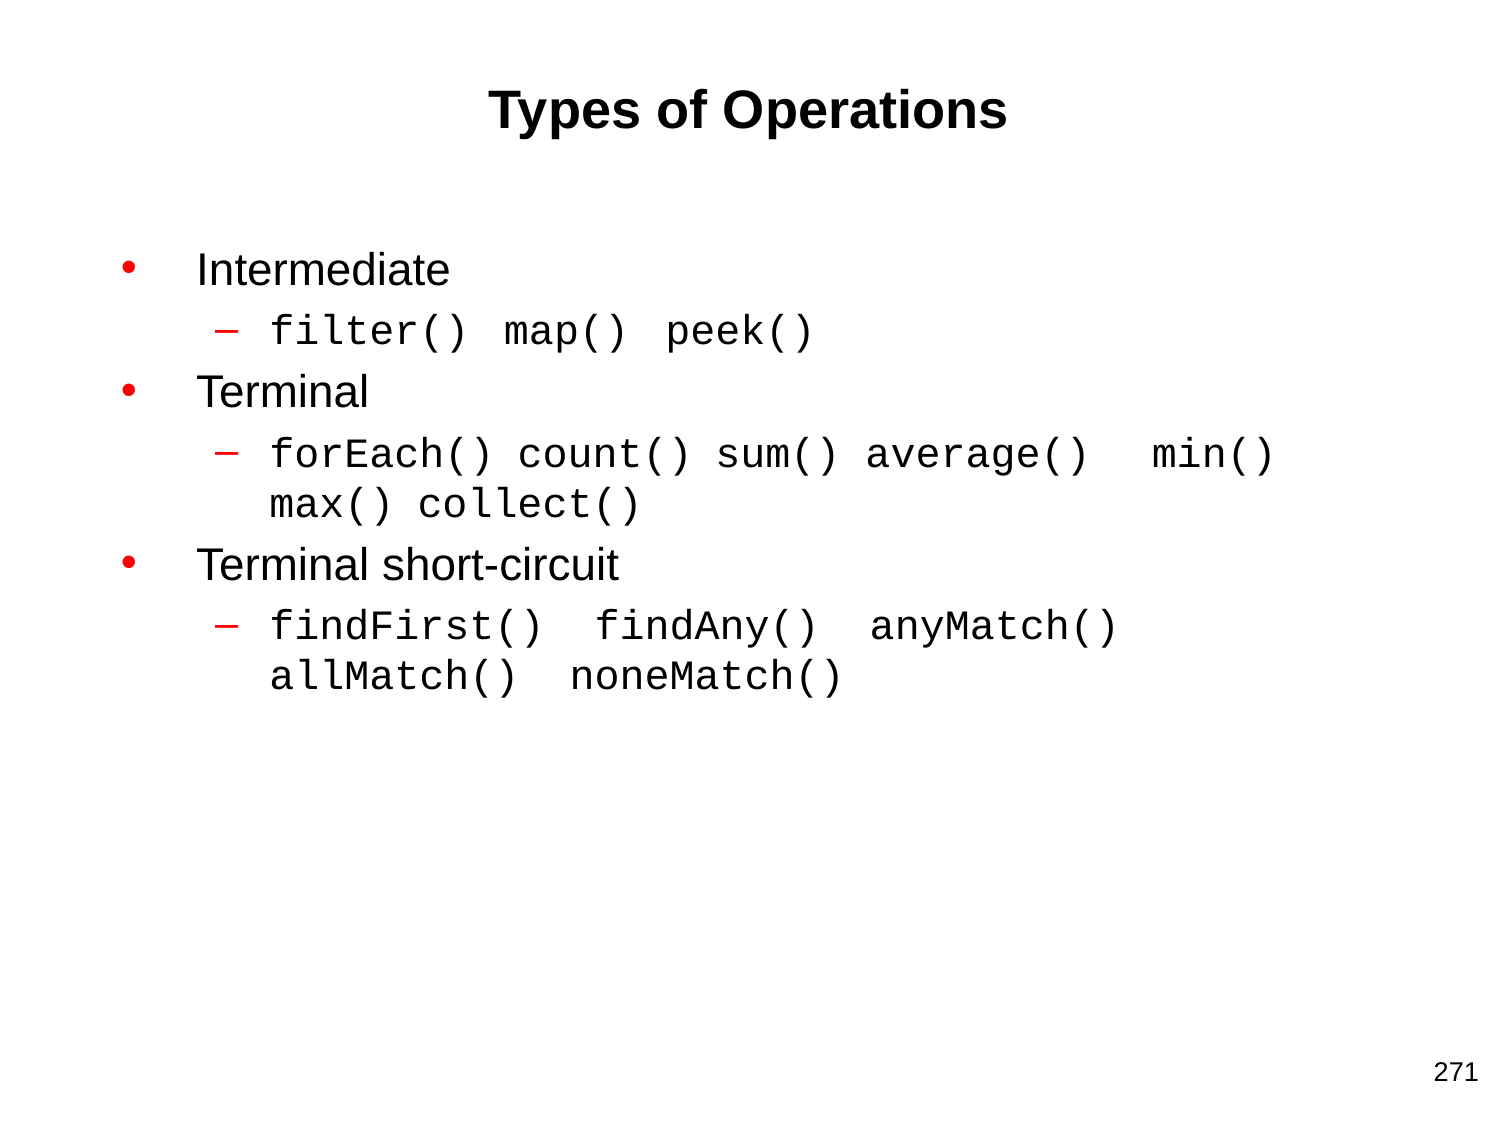

# Types of Operations
Intermediate
filter()   map()  peek()
Terminal
forEach()  count()  sum() average()   min()   max()  collect()
Terminal short-circuit
findFirst()  findAny()  anyMatch()  allMatch()  noneMatch()
271